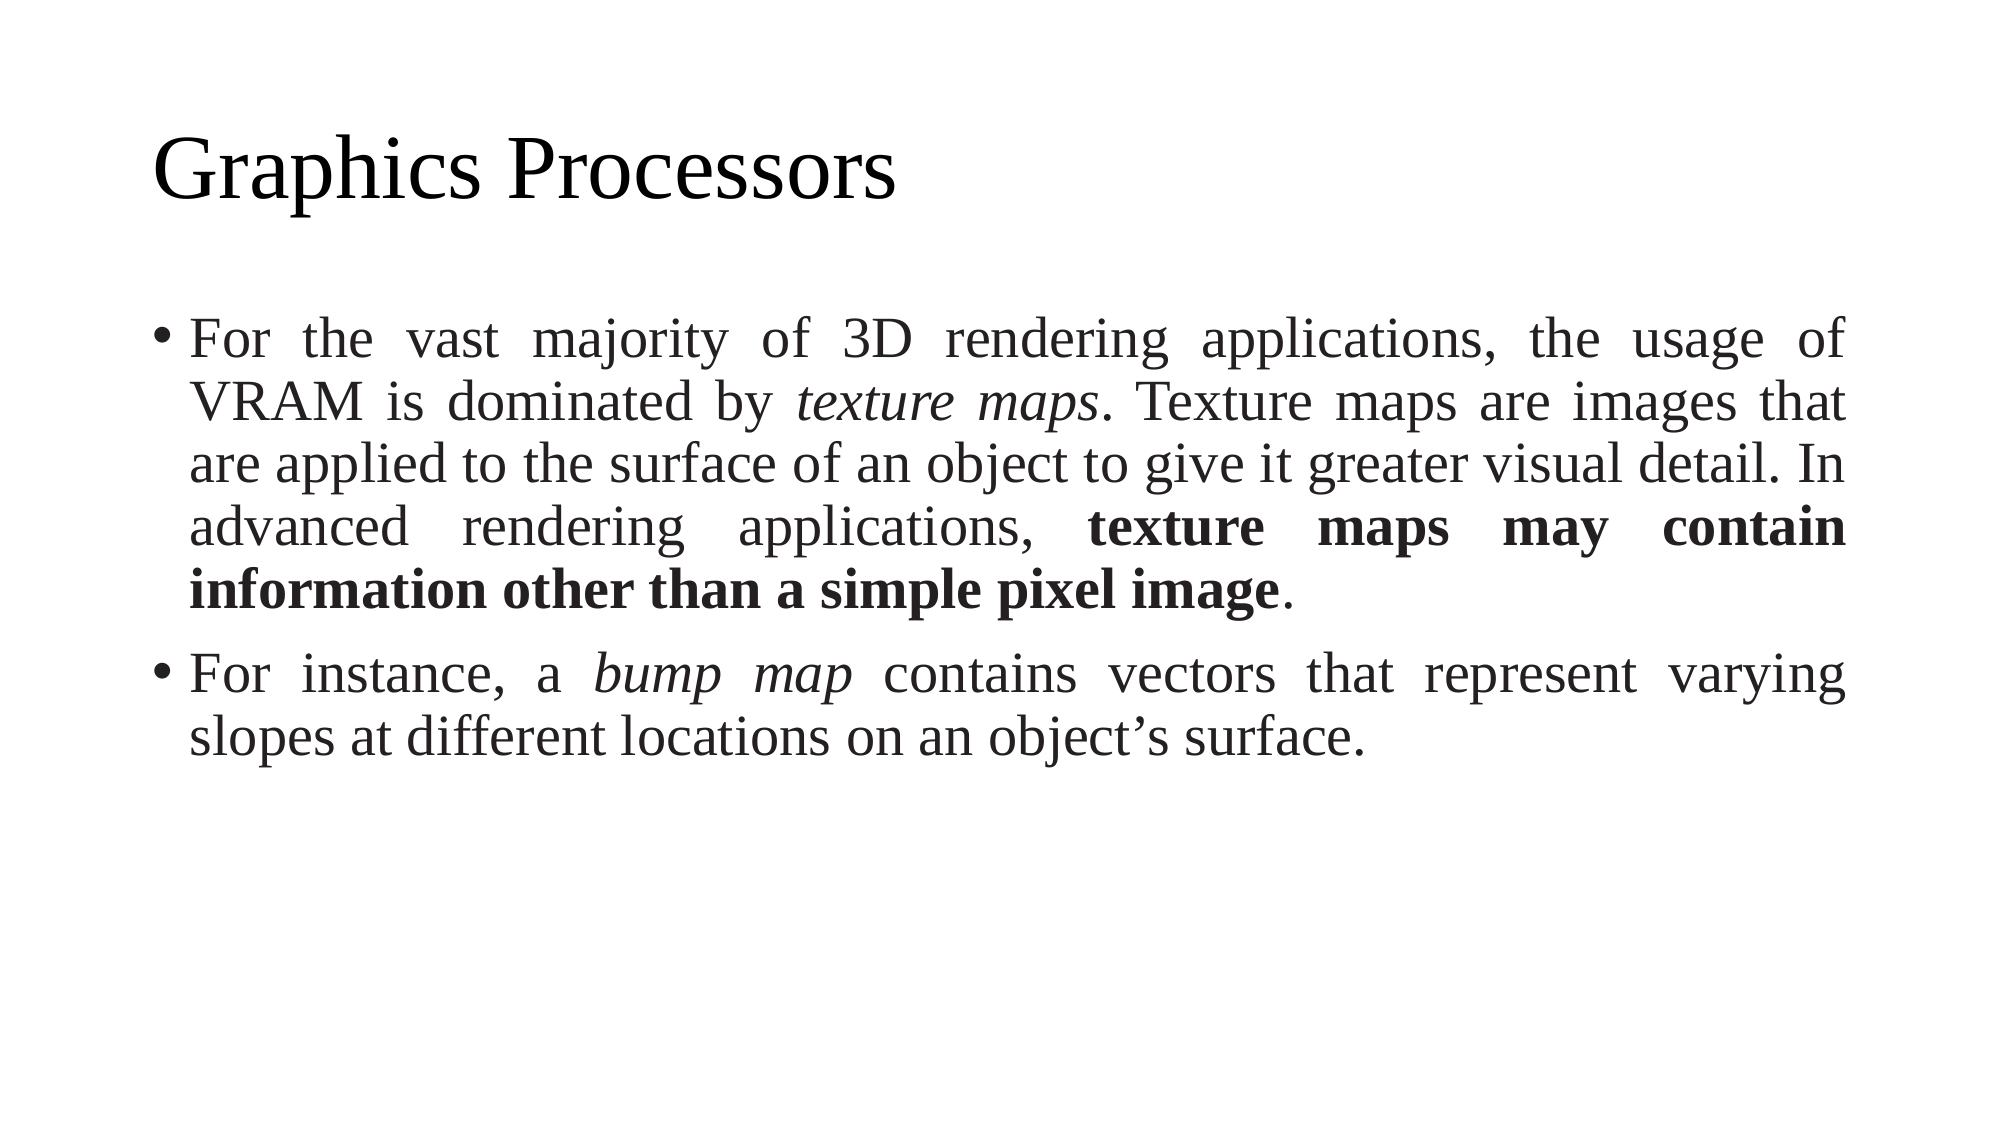

# Graphics Processors
For the vast majority of 3D rendering applications, the usage of VRAM is dominated by texture maps. Texture maps are images that are applied to the surface of an object to give it greater visual detail. In advanced rendering applications, texture maps may contain information other than a simple pixel image.
For instance, a bump map contains vectors that represent varying slopes at different locations on an object’s surface.